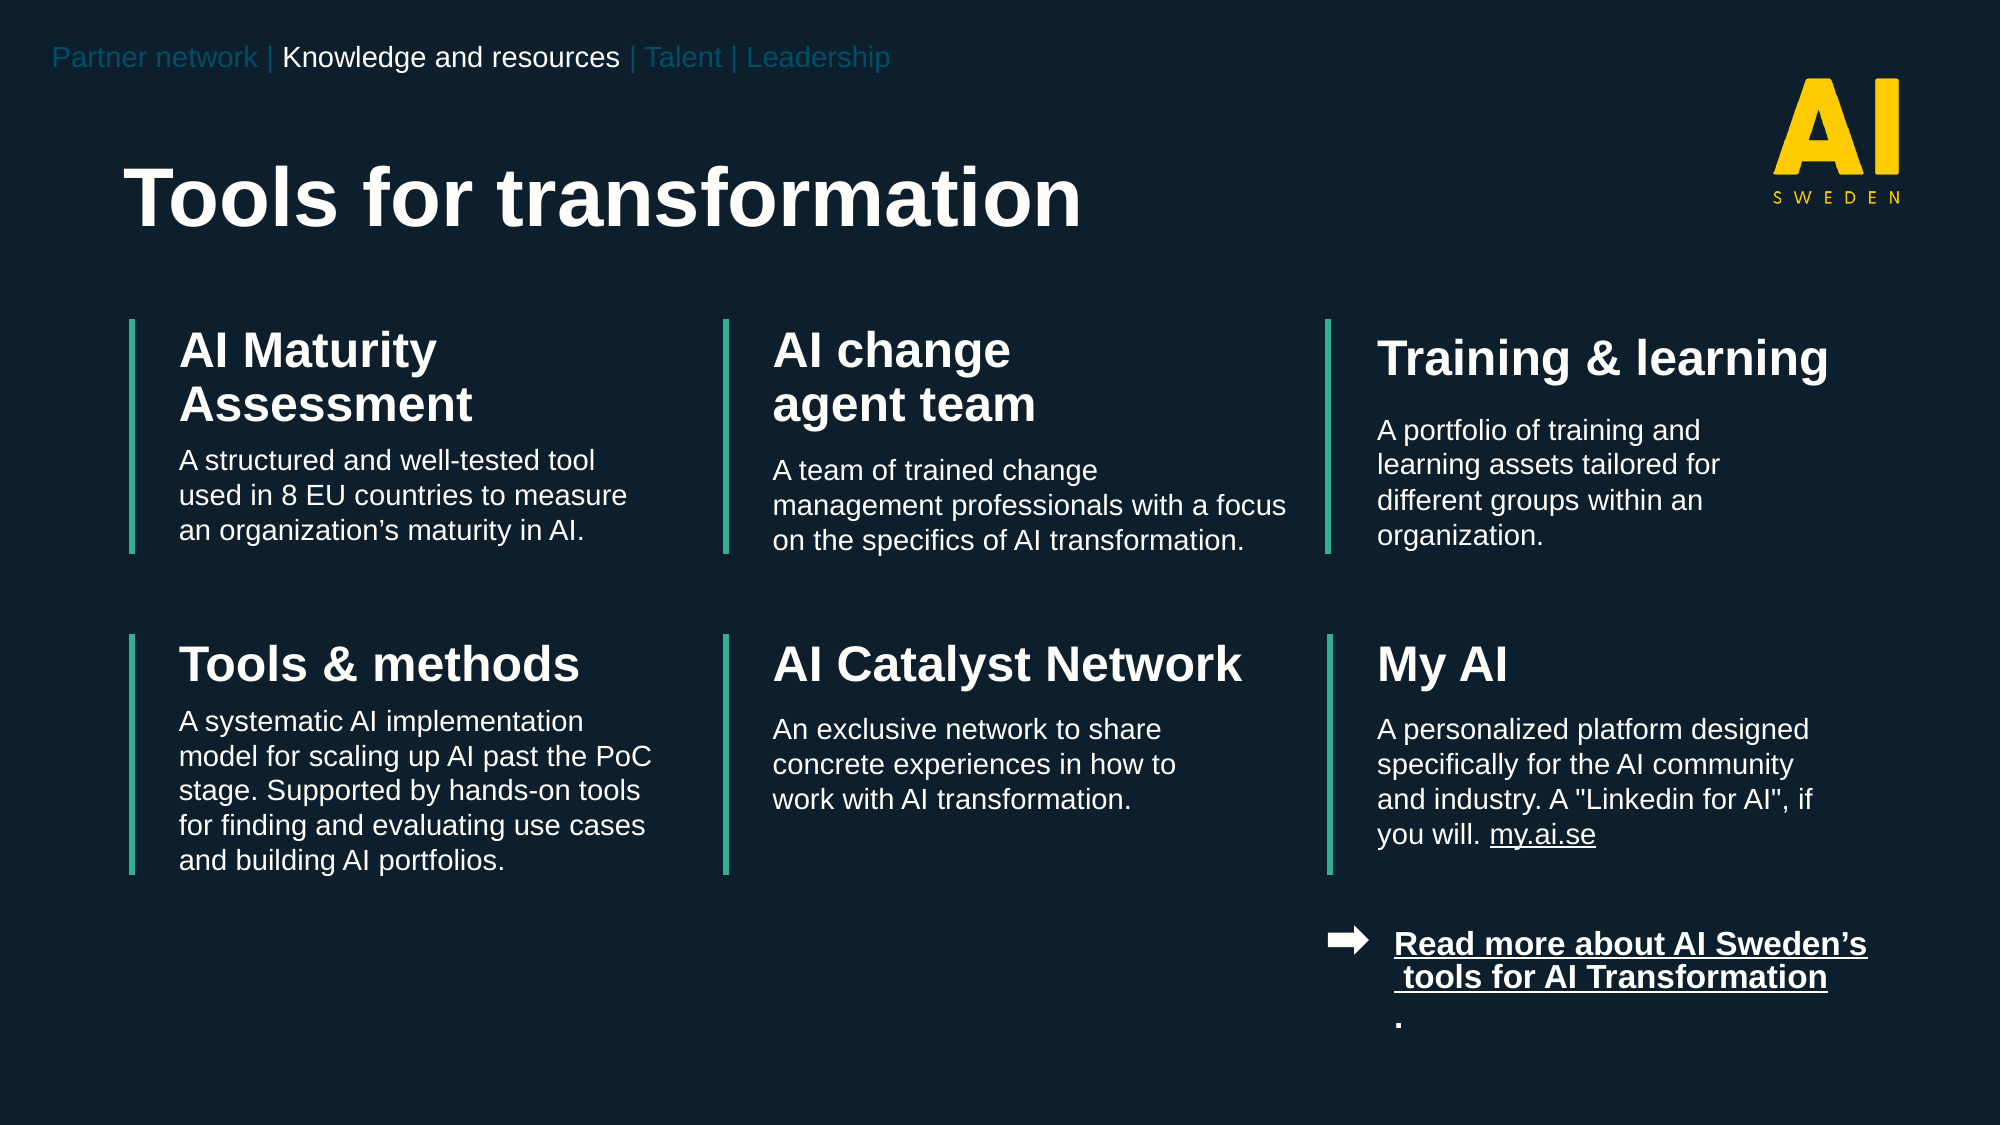

Partner network | Knowledge and resources | Talent | Leadership

Tools for transformation
AI Maturity Assessment
A structured and well-tested tool used in 8 EU countries to measure an organization’s maturity in AI.
Training & learning
AI change agent team
A team of trained change
management professionals with a focus on the specifics of AI transformation.
A portfolio of training and learning assets tailored for different groups within an organization.
Tools & methods
AI Catalyst Network
My AI
A systematic AI implementation model for scaling up AI past the PoC stage. Supported by hands-on tools for finding and evaluating use cases and building AI portfolios.
An exclusive network to share
concrete experiences in how to
work with AI transformation.
A personalized platform designed specifically for the AI community and industry. A "Linkedin for AI", if you will. my.ai.se
Read more about AI Sweden’s tools for AI Transformation.